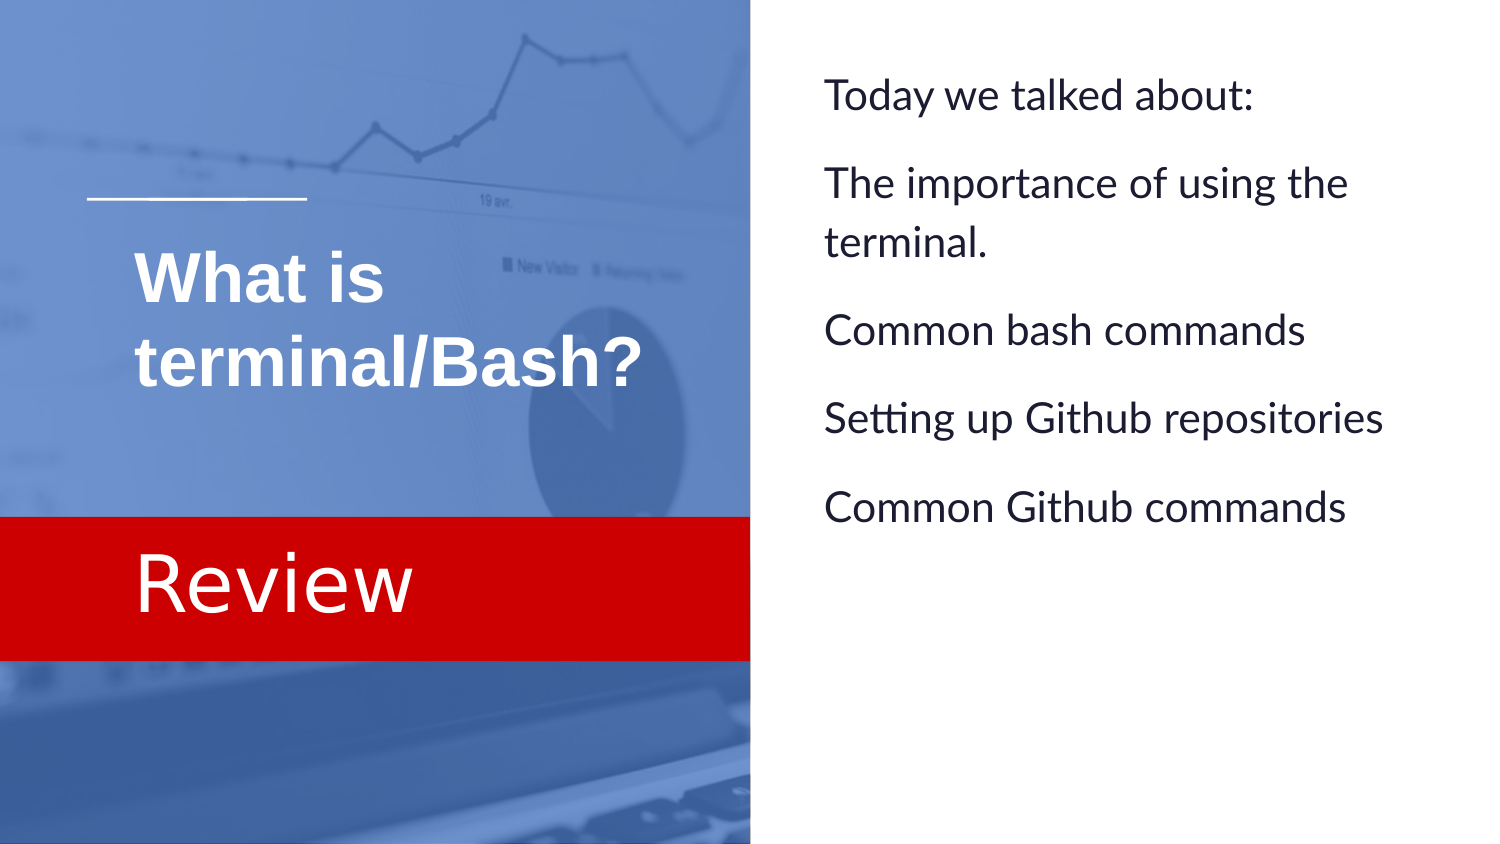

Today we talked about:
The importance of using the terminal.
Common bash commands
Setting up Github repositories
Common Github commands
# What is terminal/Bash?

Review